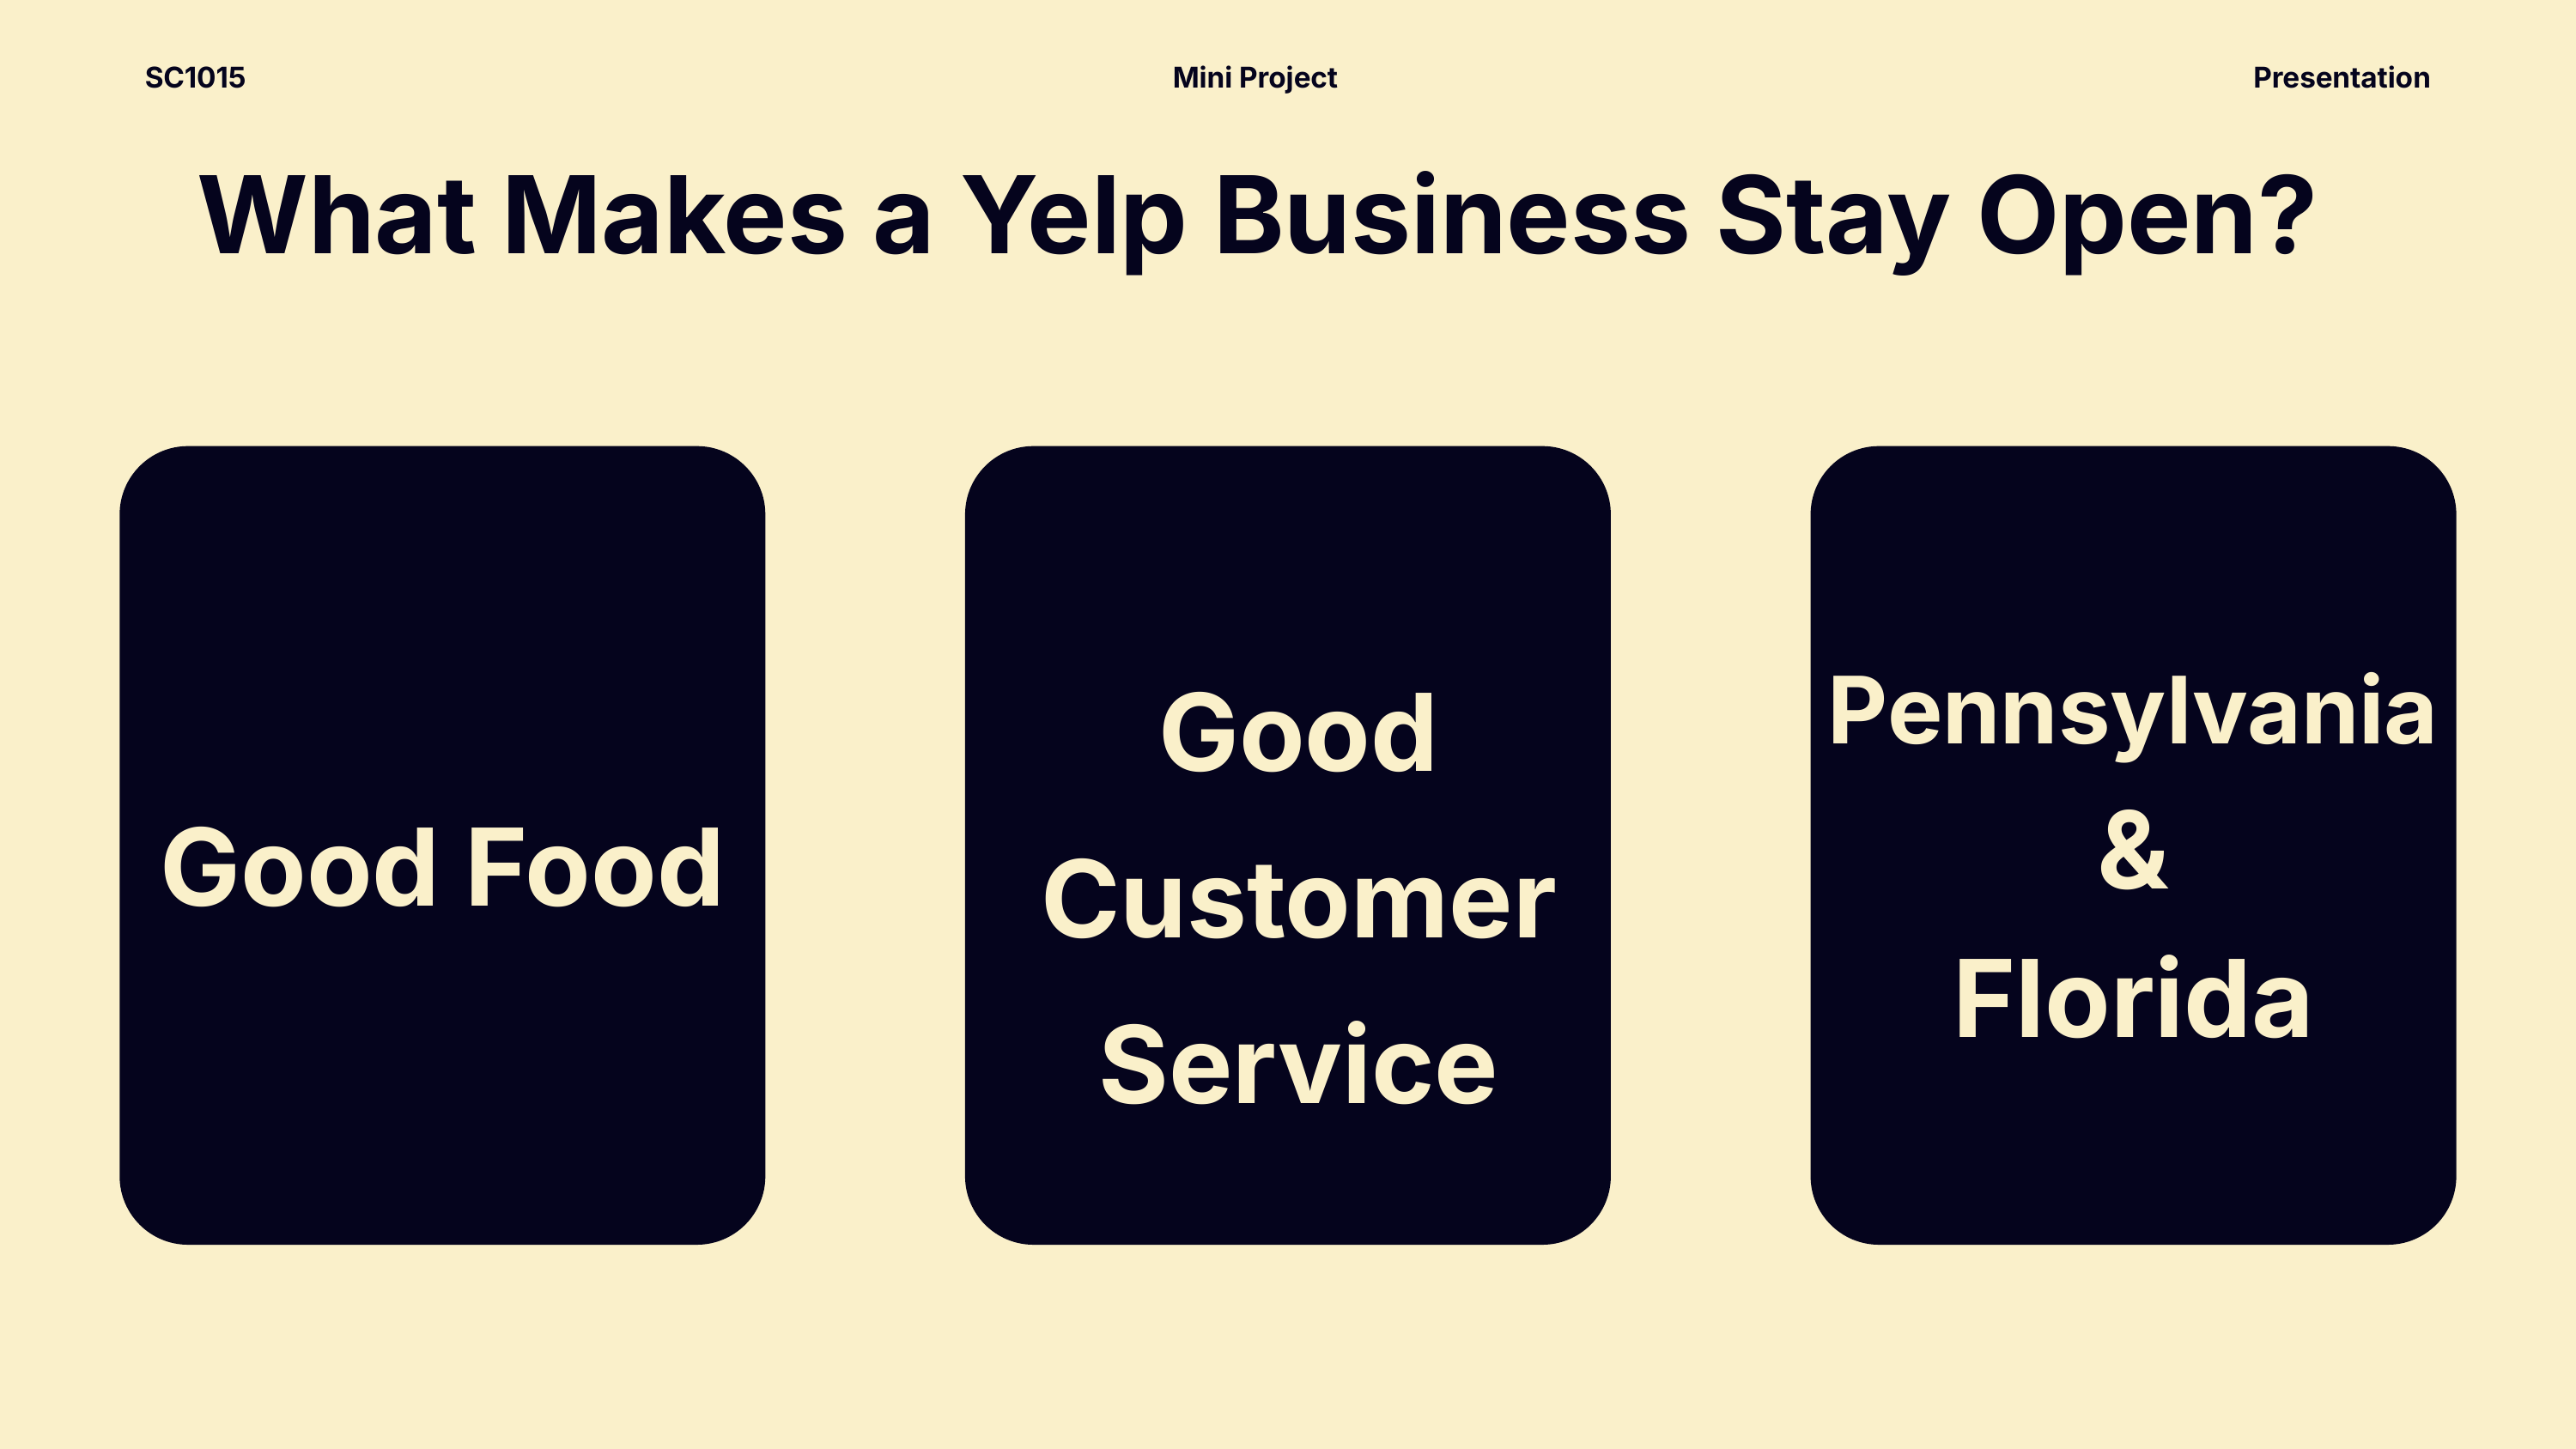

SC1015
Mini Project
Presentation
What Makes a Yelp Business Stay Open?

Good Customer Service
Pennsylvania
&
Florida
Good Food